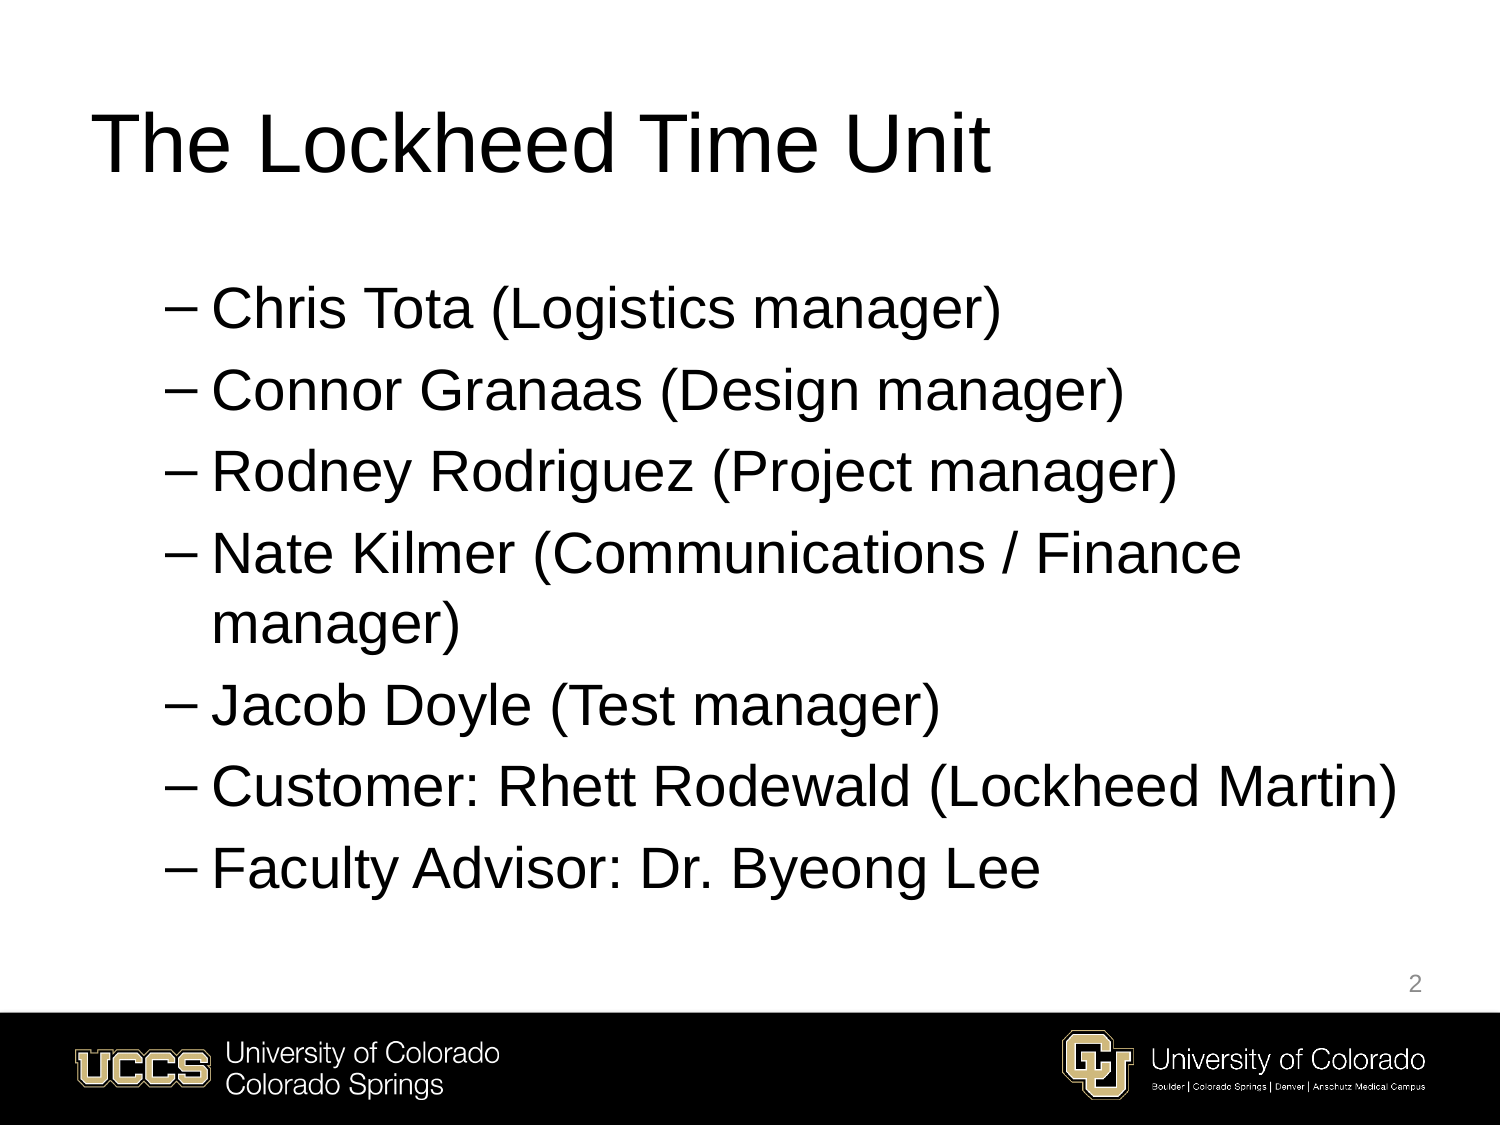

# The Lockheed Time Unit
Chris Tota (Logistics manager)
Connor Granaas (Design manager)
Rodney Rodriguez (Project manager)
Nate Kilmer (Communications / Finance manager)
Jacob Doyle (Test manager)
Customer: Rhett Rodewald (Lockheed Martin)
Faculty Advisor: Dr. Byeong Lee

2